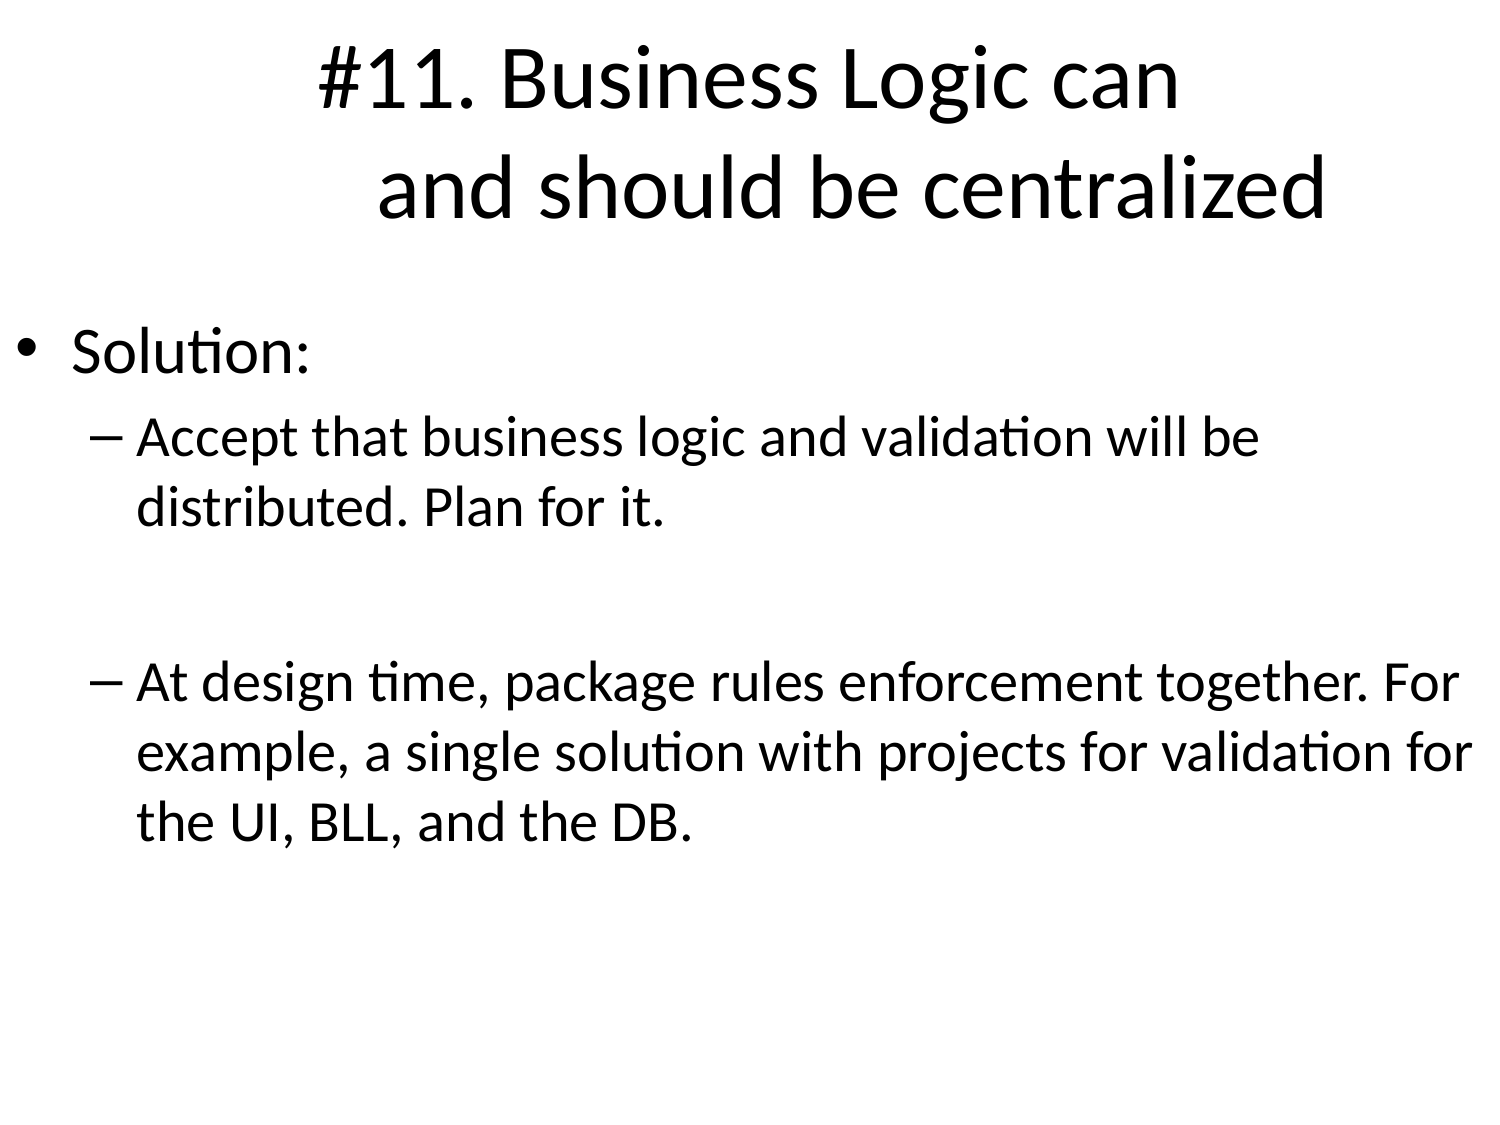

# #11. Business Logic can and should be centralized

Solution:
Accept that business logic and validation will be distributed. Plan for it.

At design time, package rules enforcement together. For example, a single solution with projects for validation for the UI, BLL, and the DB.